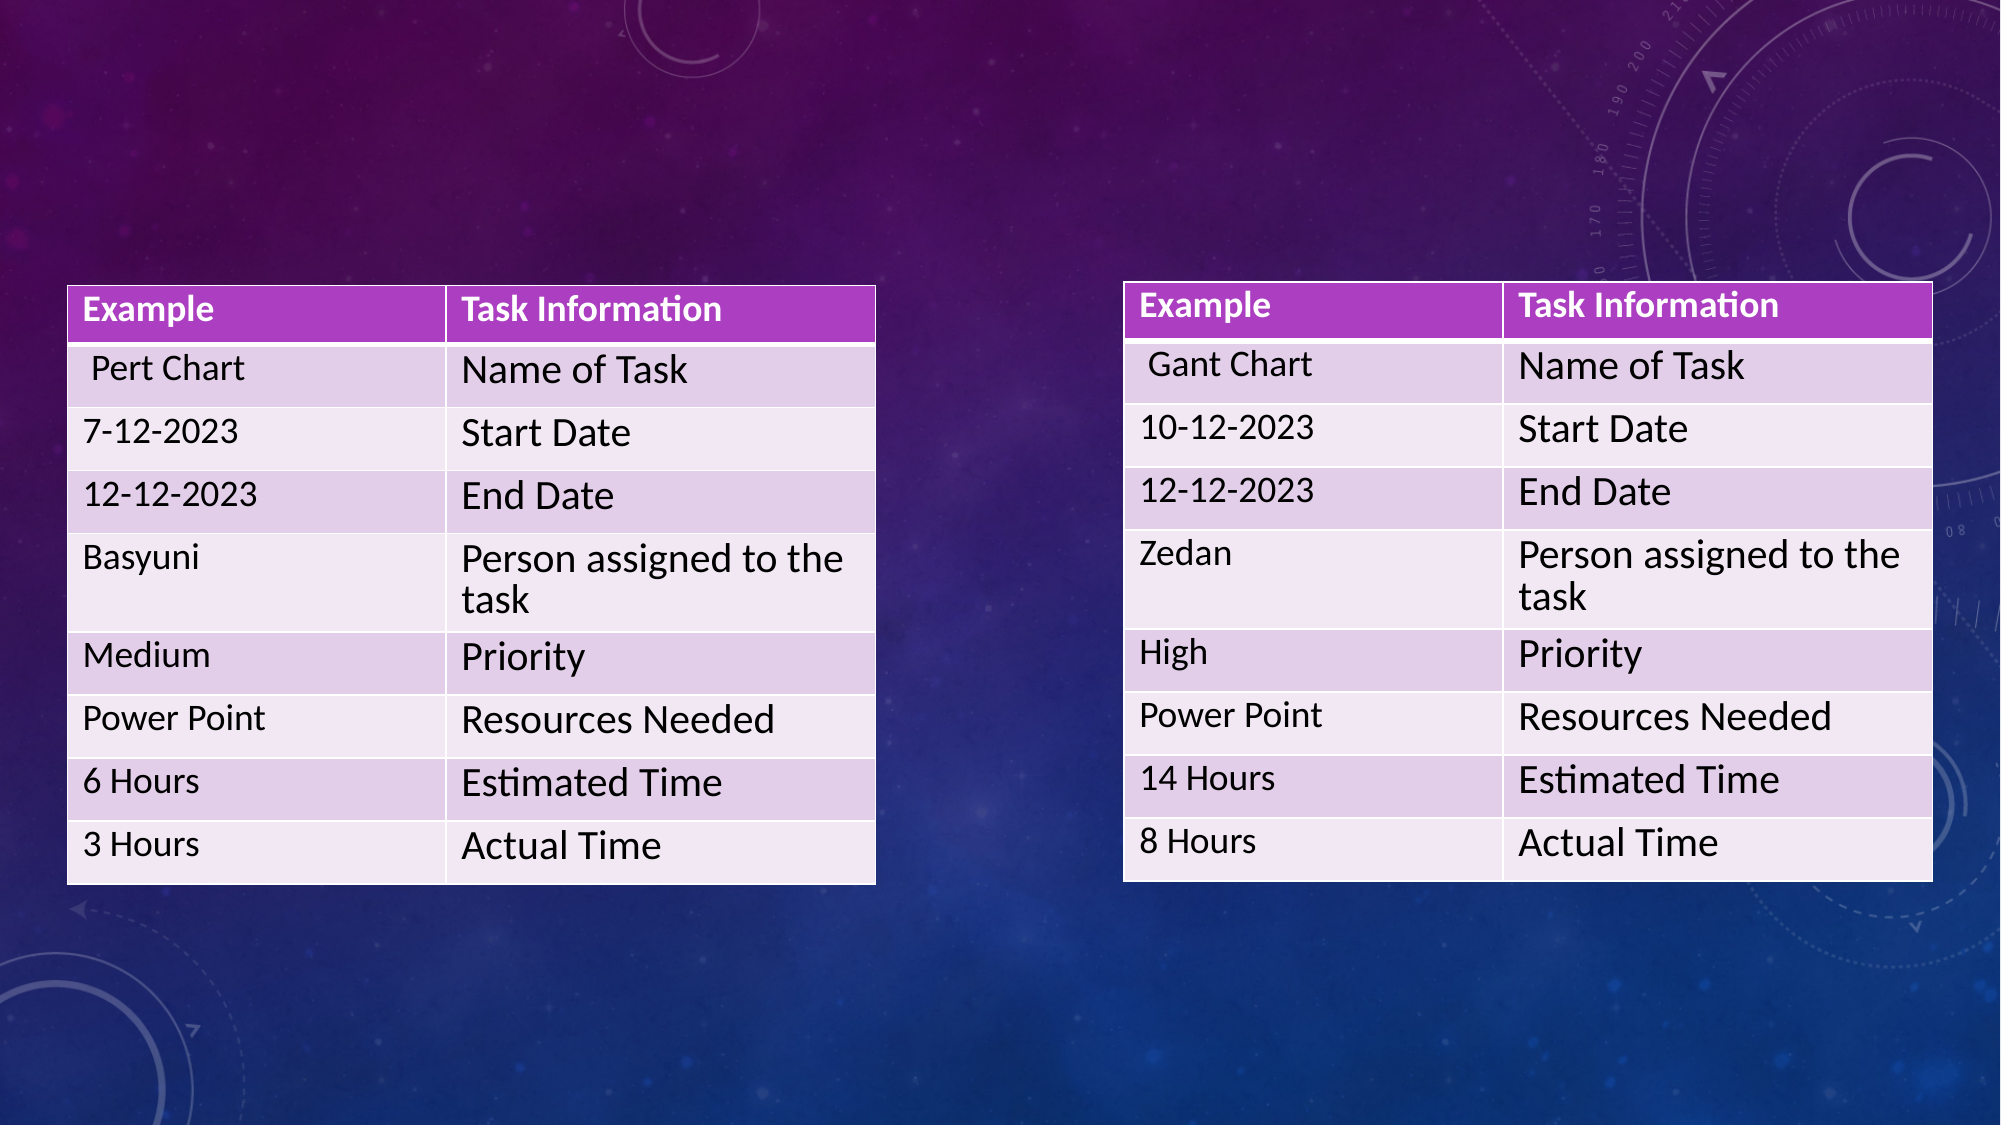

| Example | Task Information |
| --- | --- |
| Gant Chart | Name of Task |
| 10-12-2023 | Start Date |
| 12-12-2023 | End Date |
| Zedan | Person assigned to the task |
| High | Priority |
| Power Point | Resources Needed |
| 14 Hours | Estimated Time |
| 8 Hours | Actual Time |
| Example | Task Information |
| --- | --- |
| Pert Chart | Name of Task |
| 7-12-2023 | Start Date |
| 12-12-2023 | End Date |
| Basyuni | Person assigned to the task |
| Medium | Priority |
| Power Point | Resources Needed |
| 6 Hours | Estimated Time |
| 3 Hours | Actual Time |